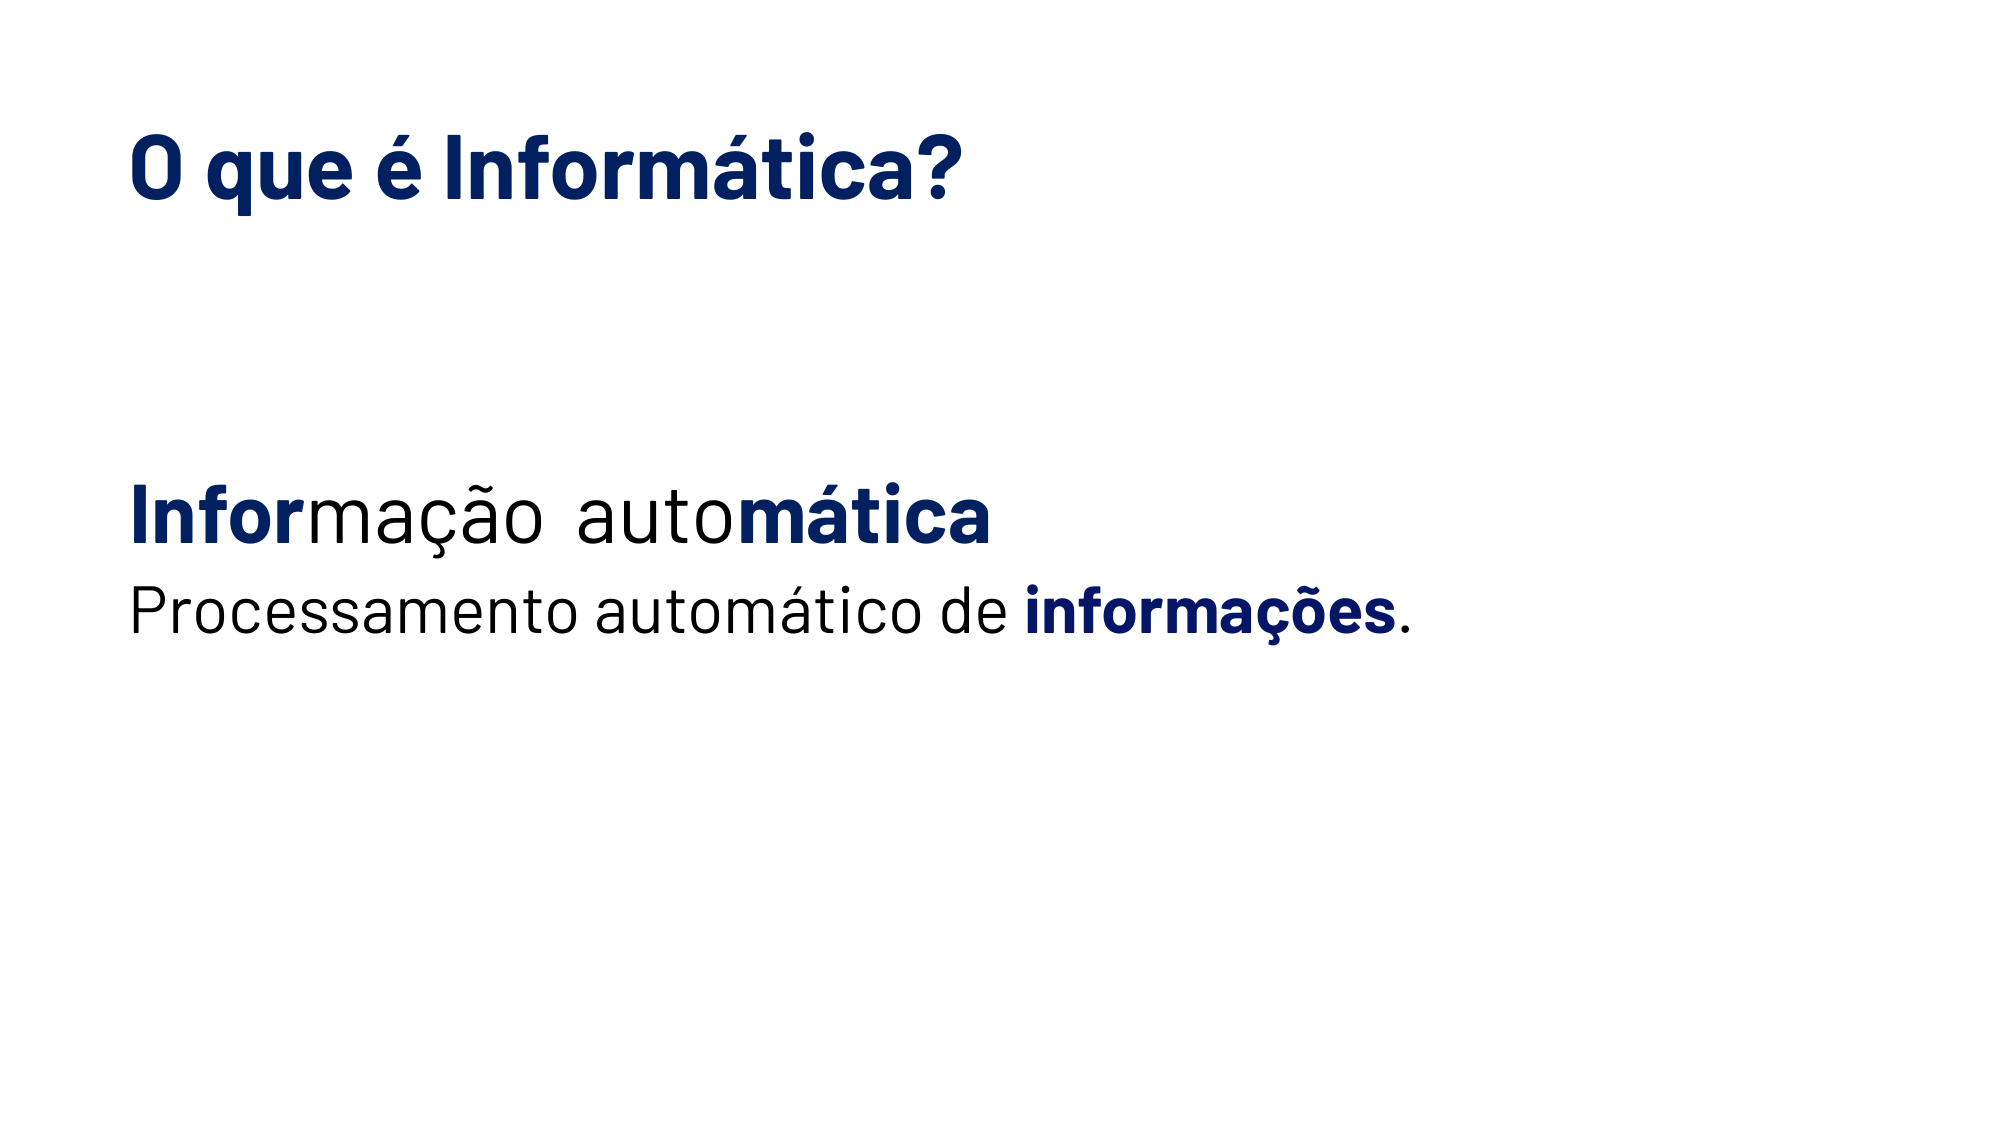

# O que é Informática?
automática
Informação
Processamento automático de informações.